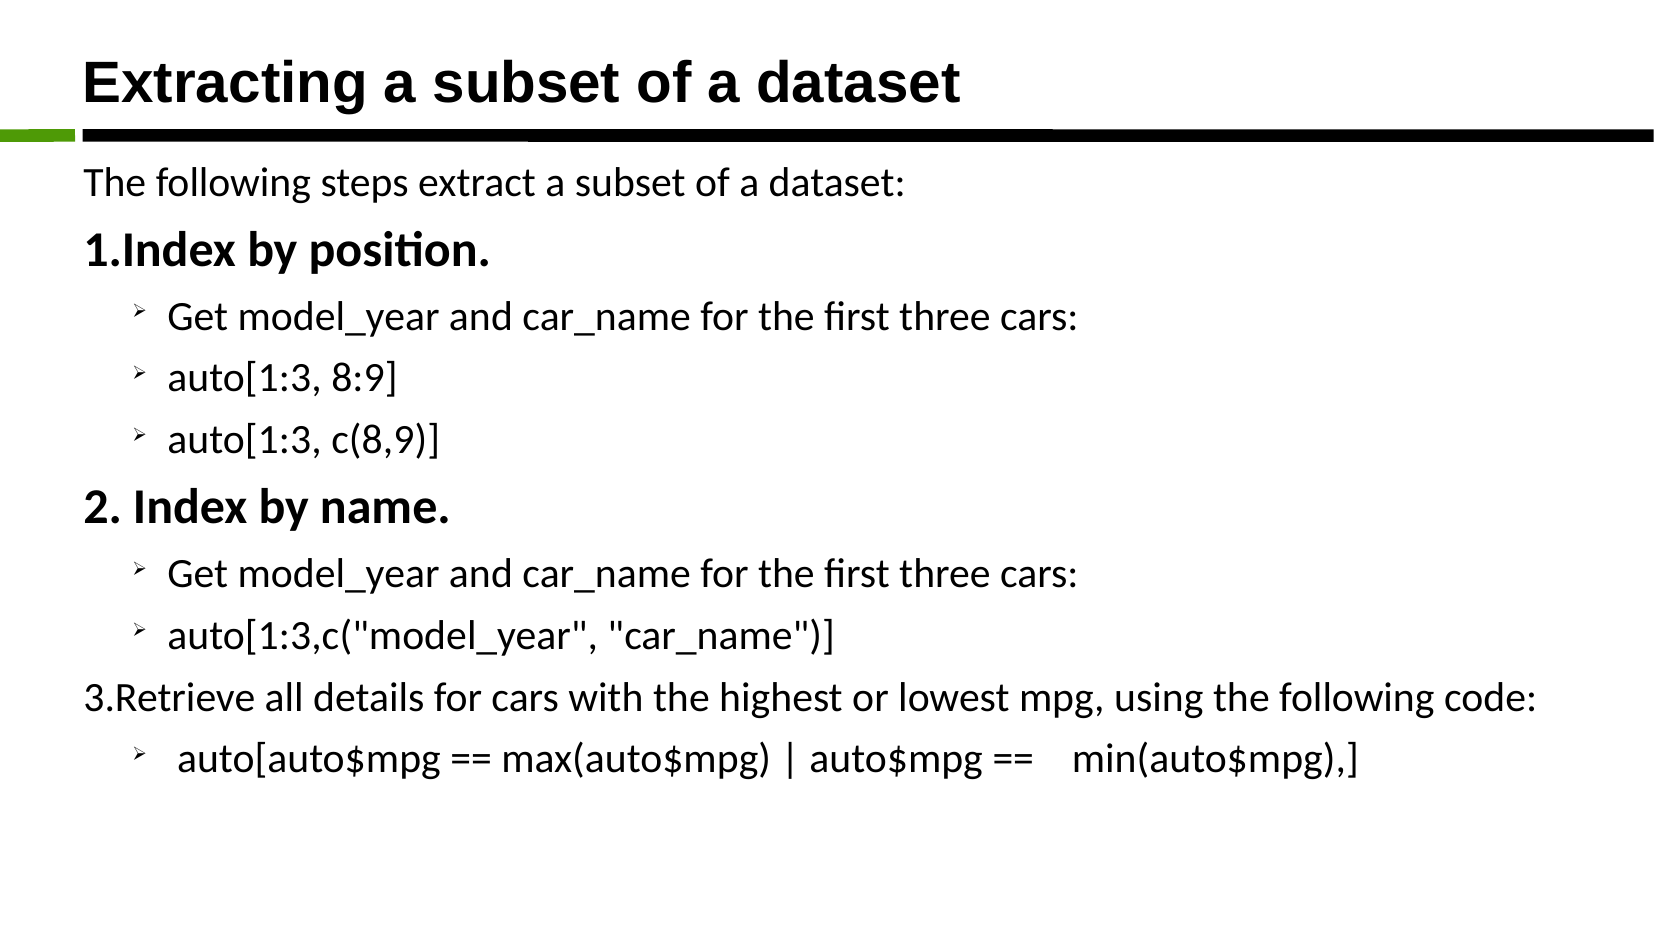

Extracting a subset of a dataset

The following steps extract a subset of a dataset:
1.Index by position.
Get model_year and car_name for the first three cars:
auto[1:3, 8:9]
auto[1:3, c(8,9)]
2. Index by name.
Get model_year and car_name for the first three cars:
auto[1:3,c("model_year", "car_name")]
3.Retrieve all details for cars with the highest or lowest mpg, using the following code:
 auto[auto$mpg == max(auto$mpg) | auto$mpg ==    min(auto$mpg),]